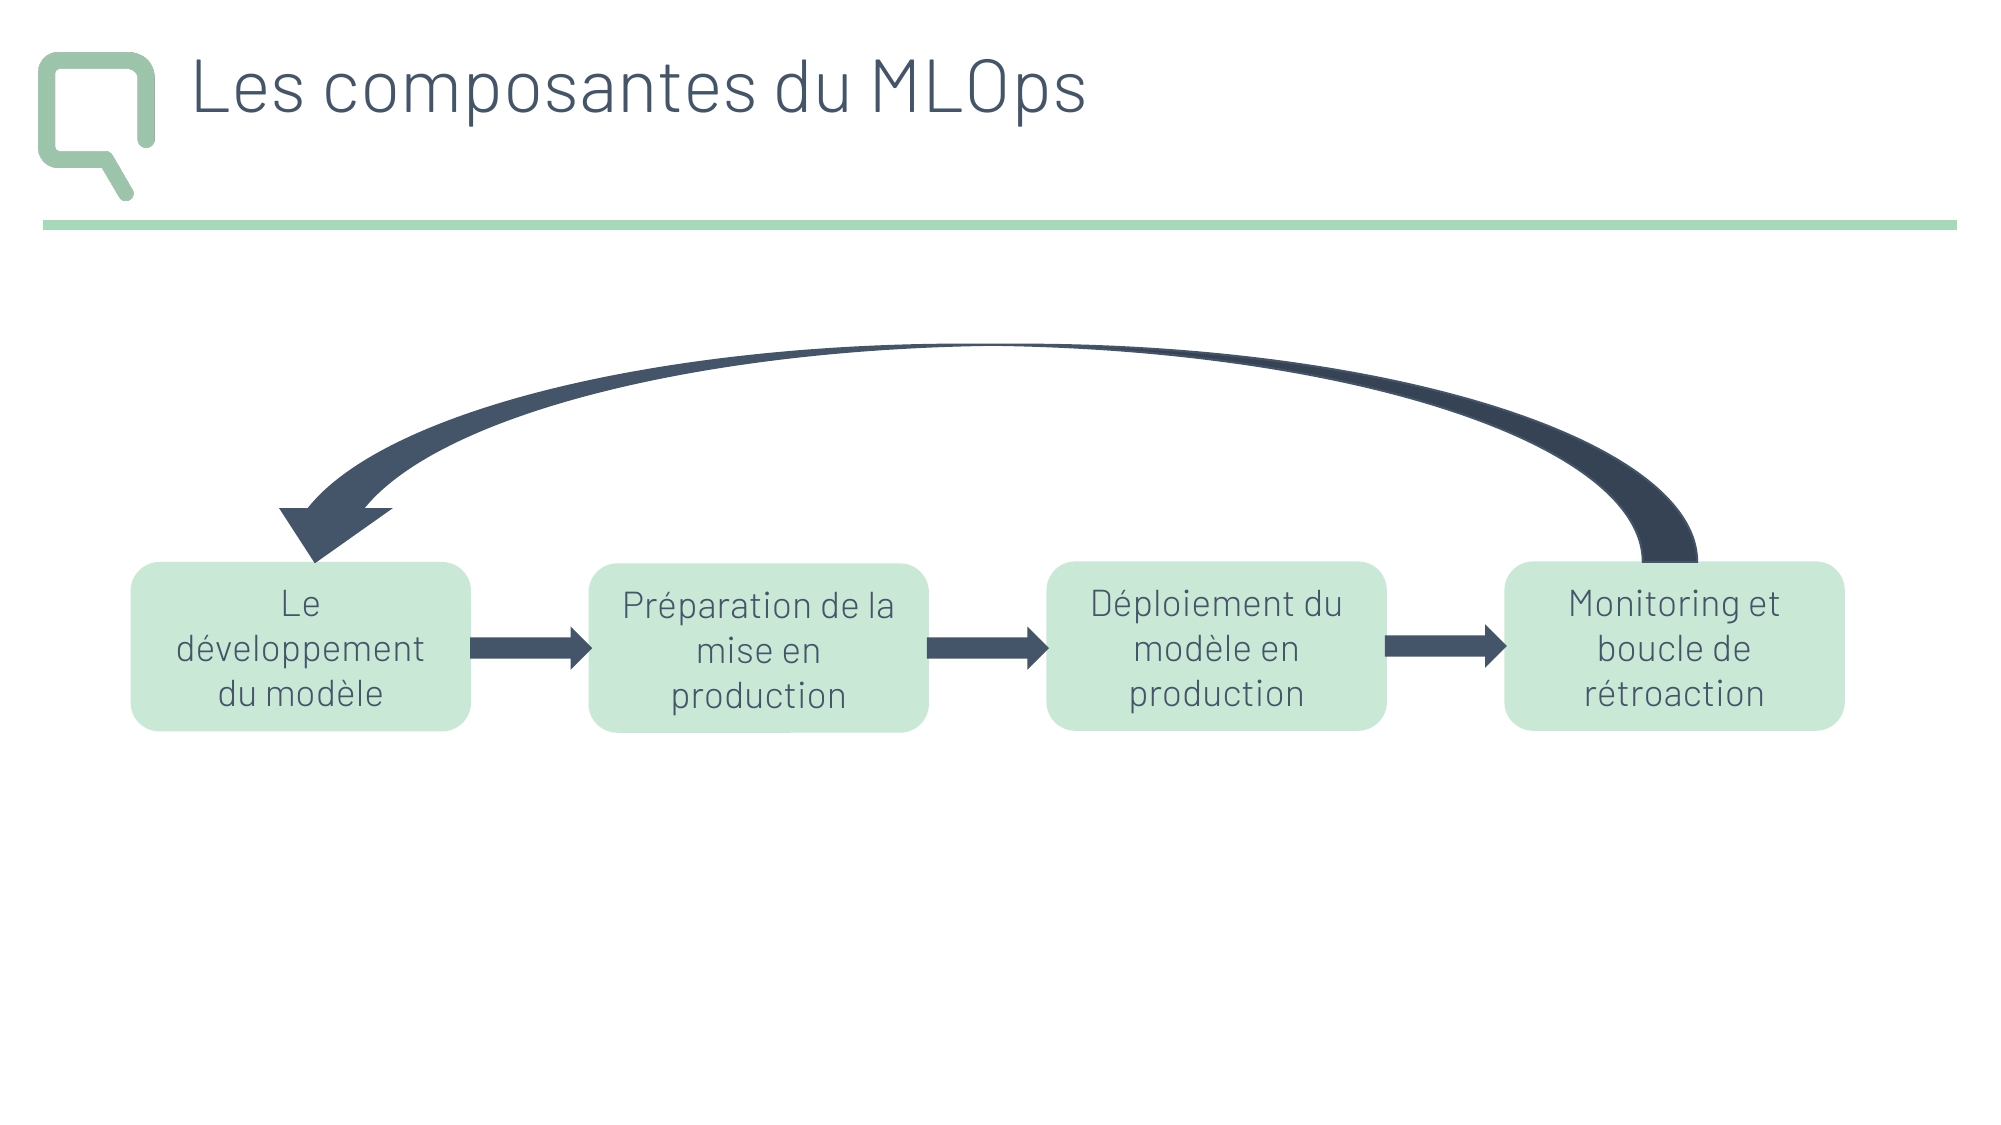

# Les composantes du MLOps

Monitoring et boucle de rétroaction
Déploiement du modèle en production
Le développement du modèle
Préparation de la mise en production